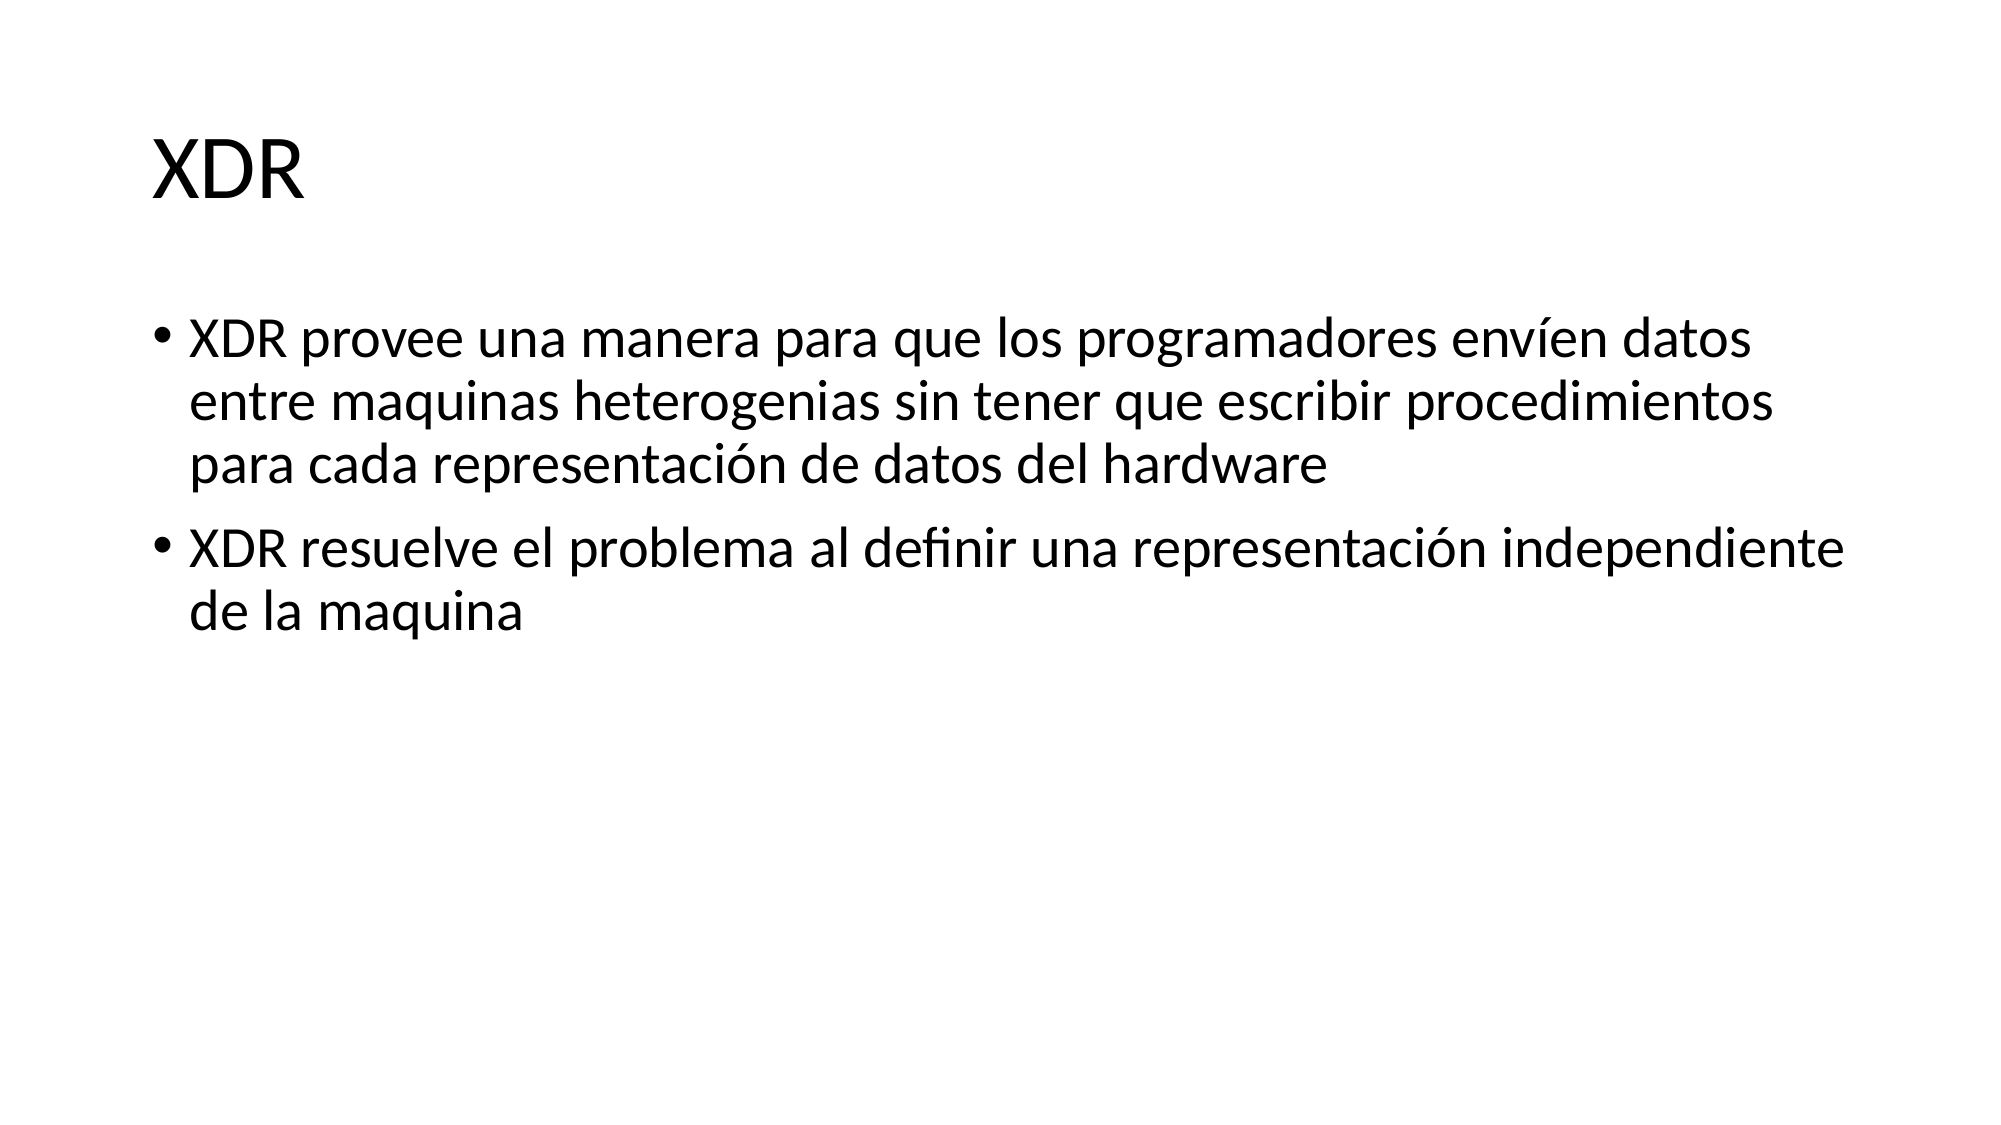

# XDR
XDR provee una manera para que los programadores envíen datos entre maquinas heterogenias sin tener que escribir procedimientos para cada representación de datos del hardware
XDR resuelve el problema al definir una representación independiente de la maquina